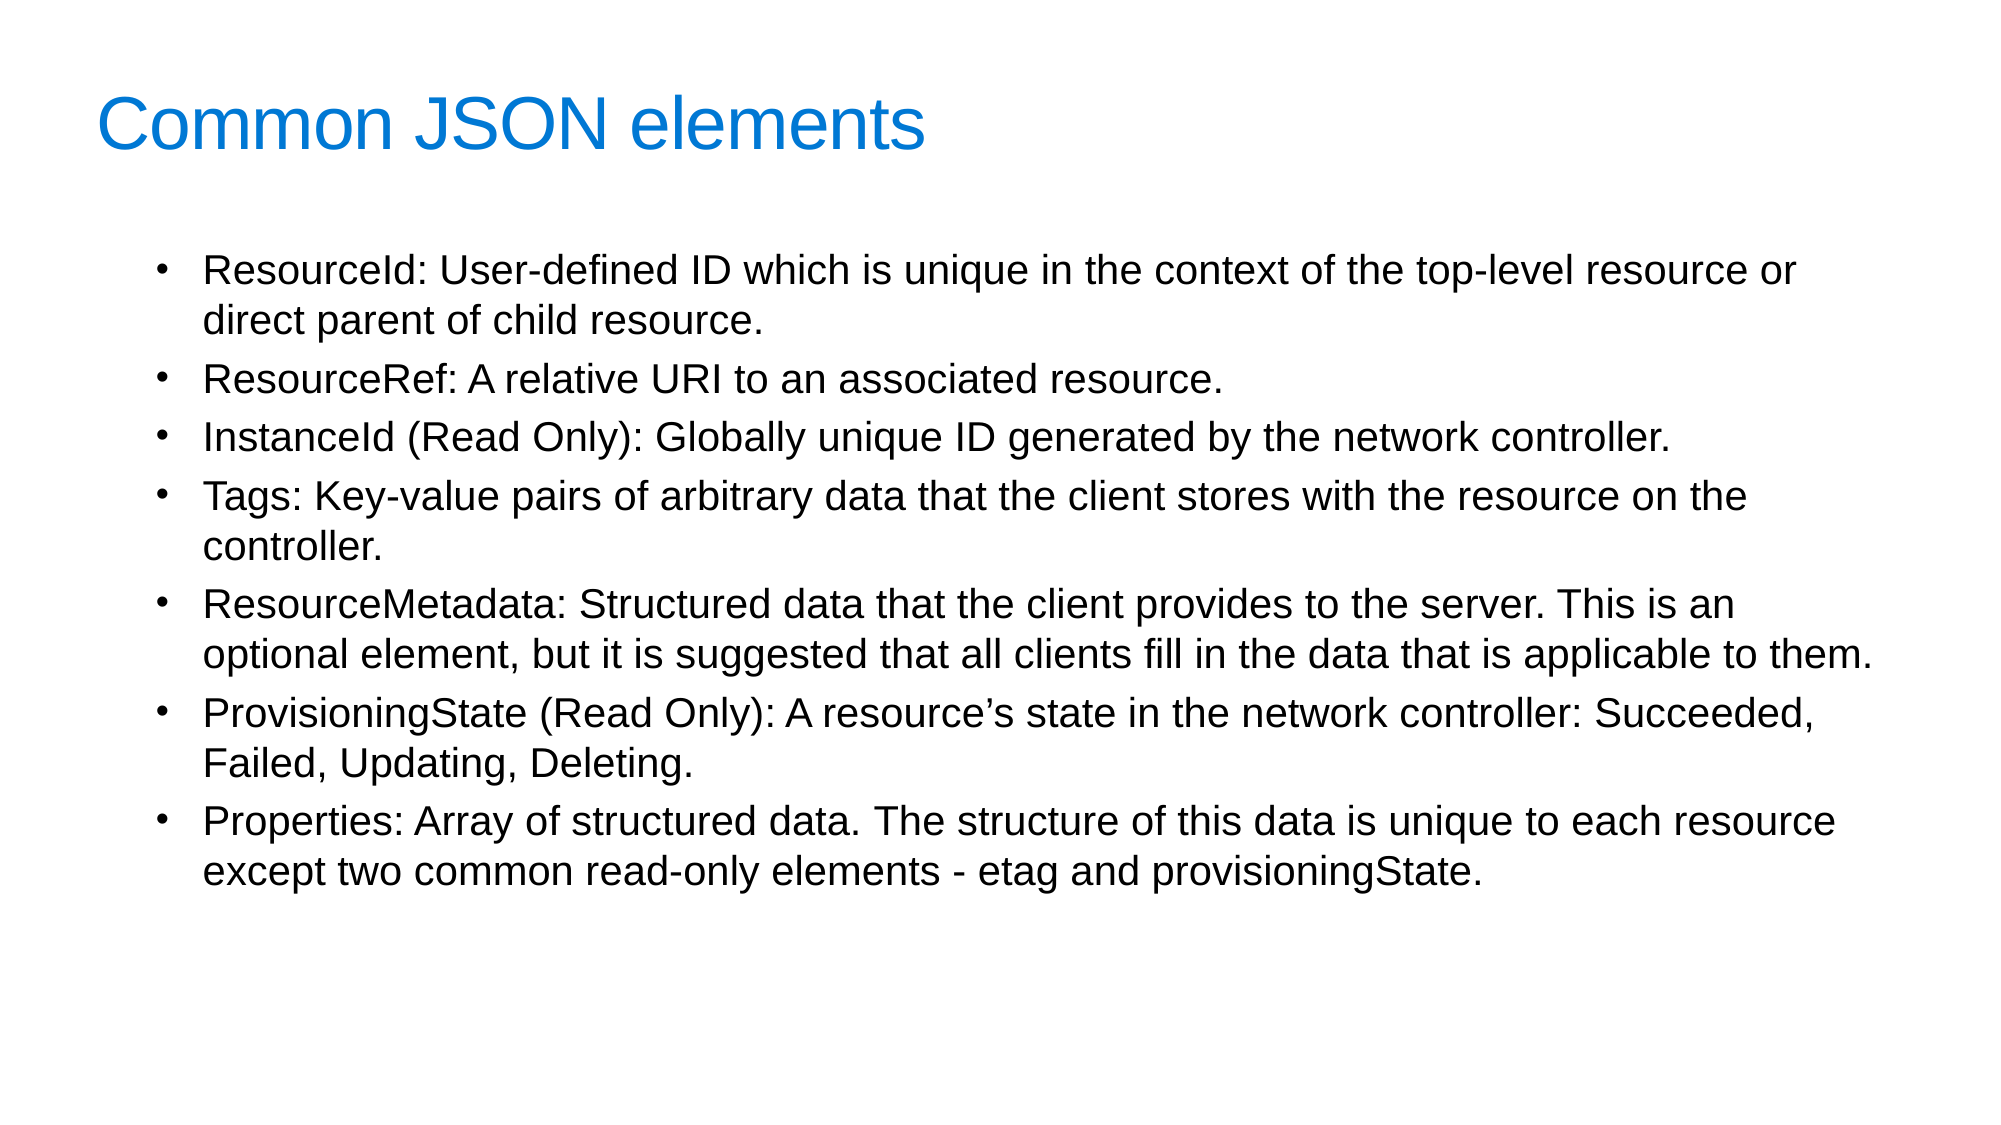

# Common JSON elements
ResourceId: User-defined ID which is unique in the context of the top-level resource or direct parent of child resource.
ResourceRef: A relative URI to an associated resource.
InstanceId (Read Only): Globally unique ID generated by the network controller.
Tags: Key-value pairs of arbitrary data that the client stores with the resource on the controller.
ResourceMetadata: Structured data that the client provides to the server. This is an optional element, but it is suggested that all clients fill in the data that is applicable to them.
ProvisioningState (Read Only): A resource’s state in the network controller: Succeeded, Failed, Updating, Deleting.
Properties: Array of structured data. The structure of this data is unique to each resource except two common read-only elements - etag and provisioningState.